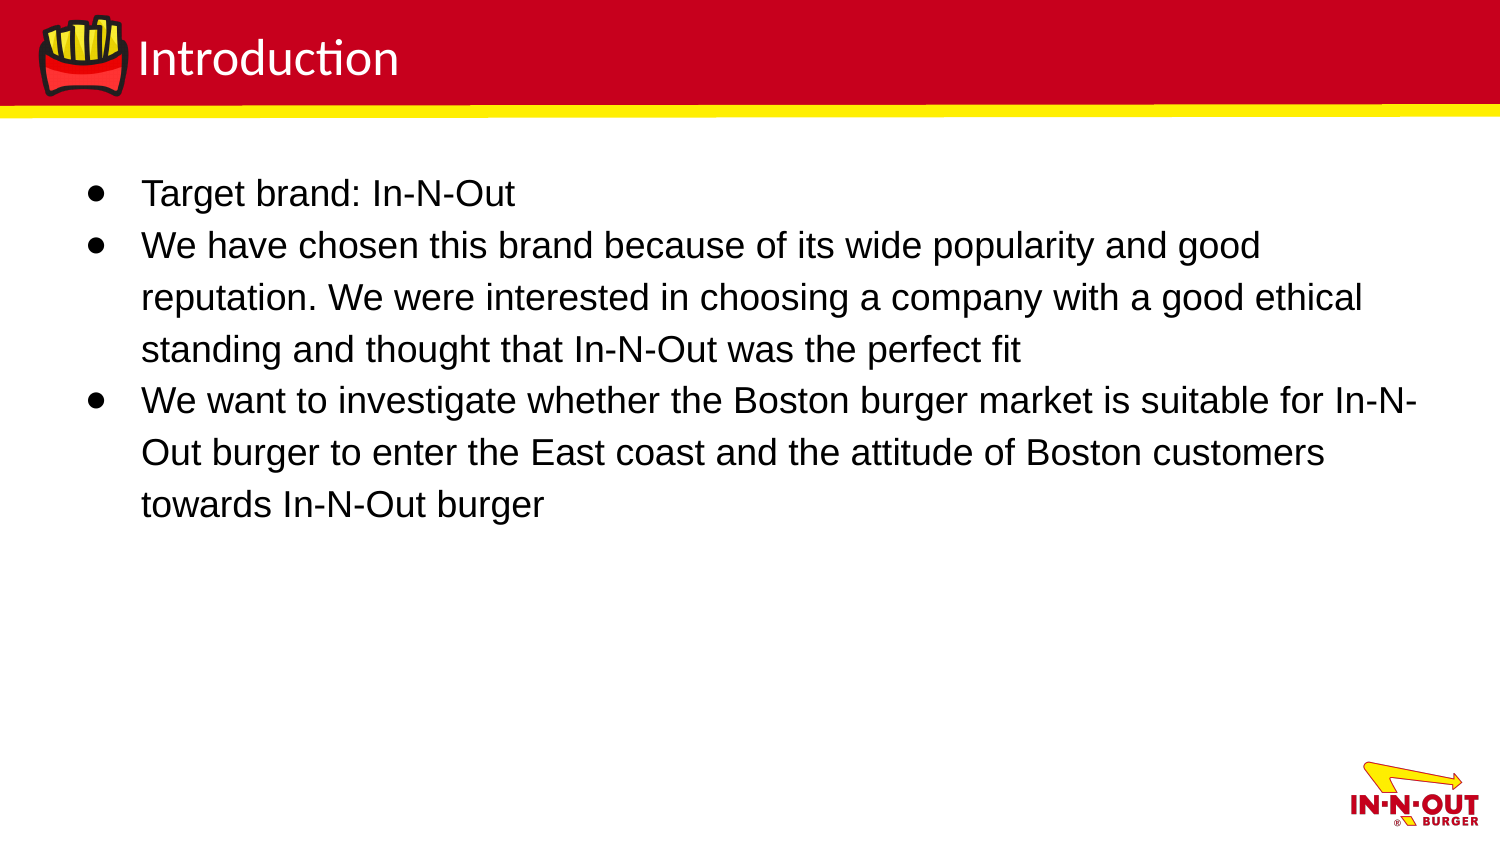

# Introduction
Target brand: In-N-Out
We have chosen this brand because of its wide popularity and good reputation. We were interested in choosing a company with a good ethical standing and thought that In-N-Out was the perfect fit
We want to investigate whether the Boston burger market is suitable for In-N-Out burger to enter the East coast and the attitude of Boston customers towards In-N-Out burger